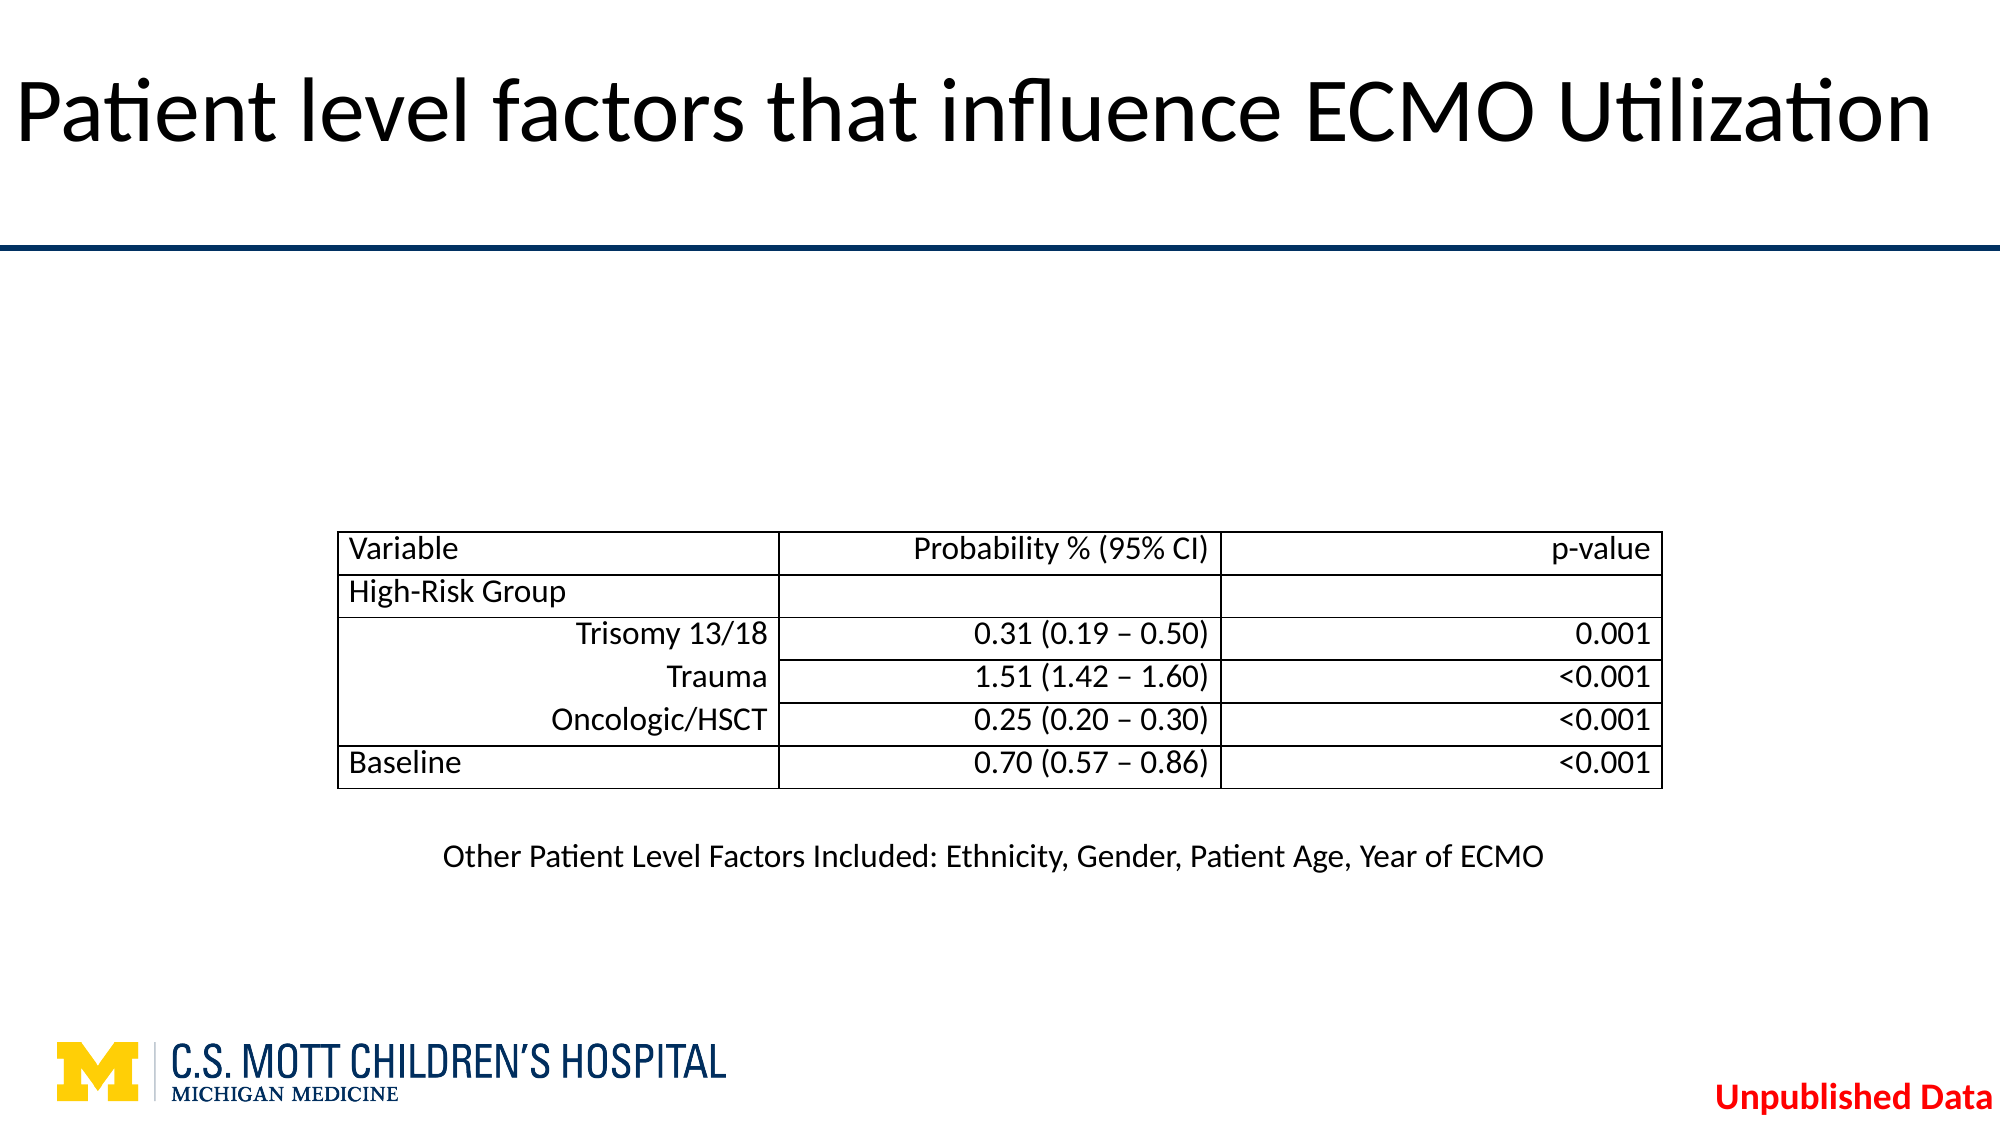

# Patient level factors that influence ECMO Utilization
| Variable | Probability % (95% CI) | p-value |
| --- | --- | --- |
| High-Risk Group |  |  |
| Trisomy 13/18 | 0.31 (0.19 – 0.50) | 0.001 |
| Trauma | 1.51 (1.42 – 1.60) | <0.001 |
| Oncologic/HSCT | 0.25 (0.20 – 0.30) | <0.001 |
| Baseline | 0.70 (0.57 – 0.86) | <0.001 |

Other Patient Level Factors Included: Ethnicity, Gender, Patient Age, Year of ECMO
Unpublished Data